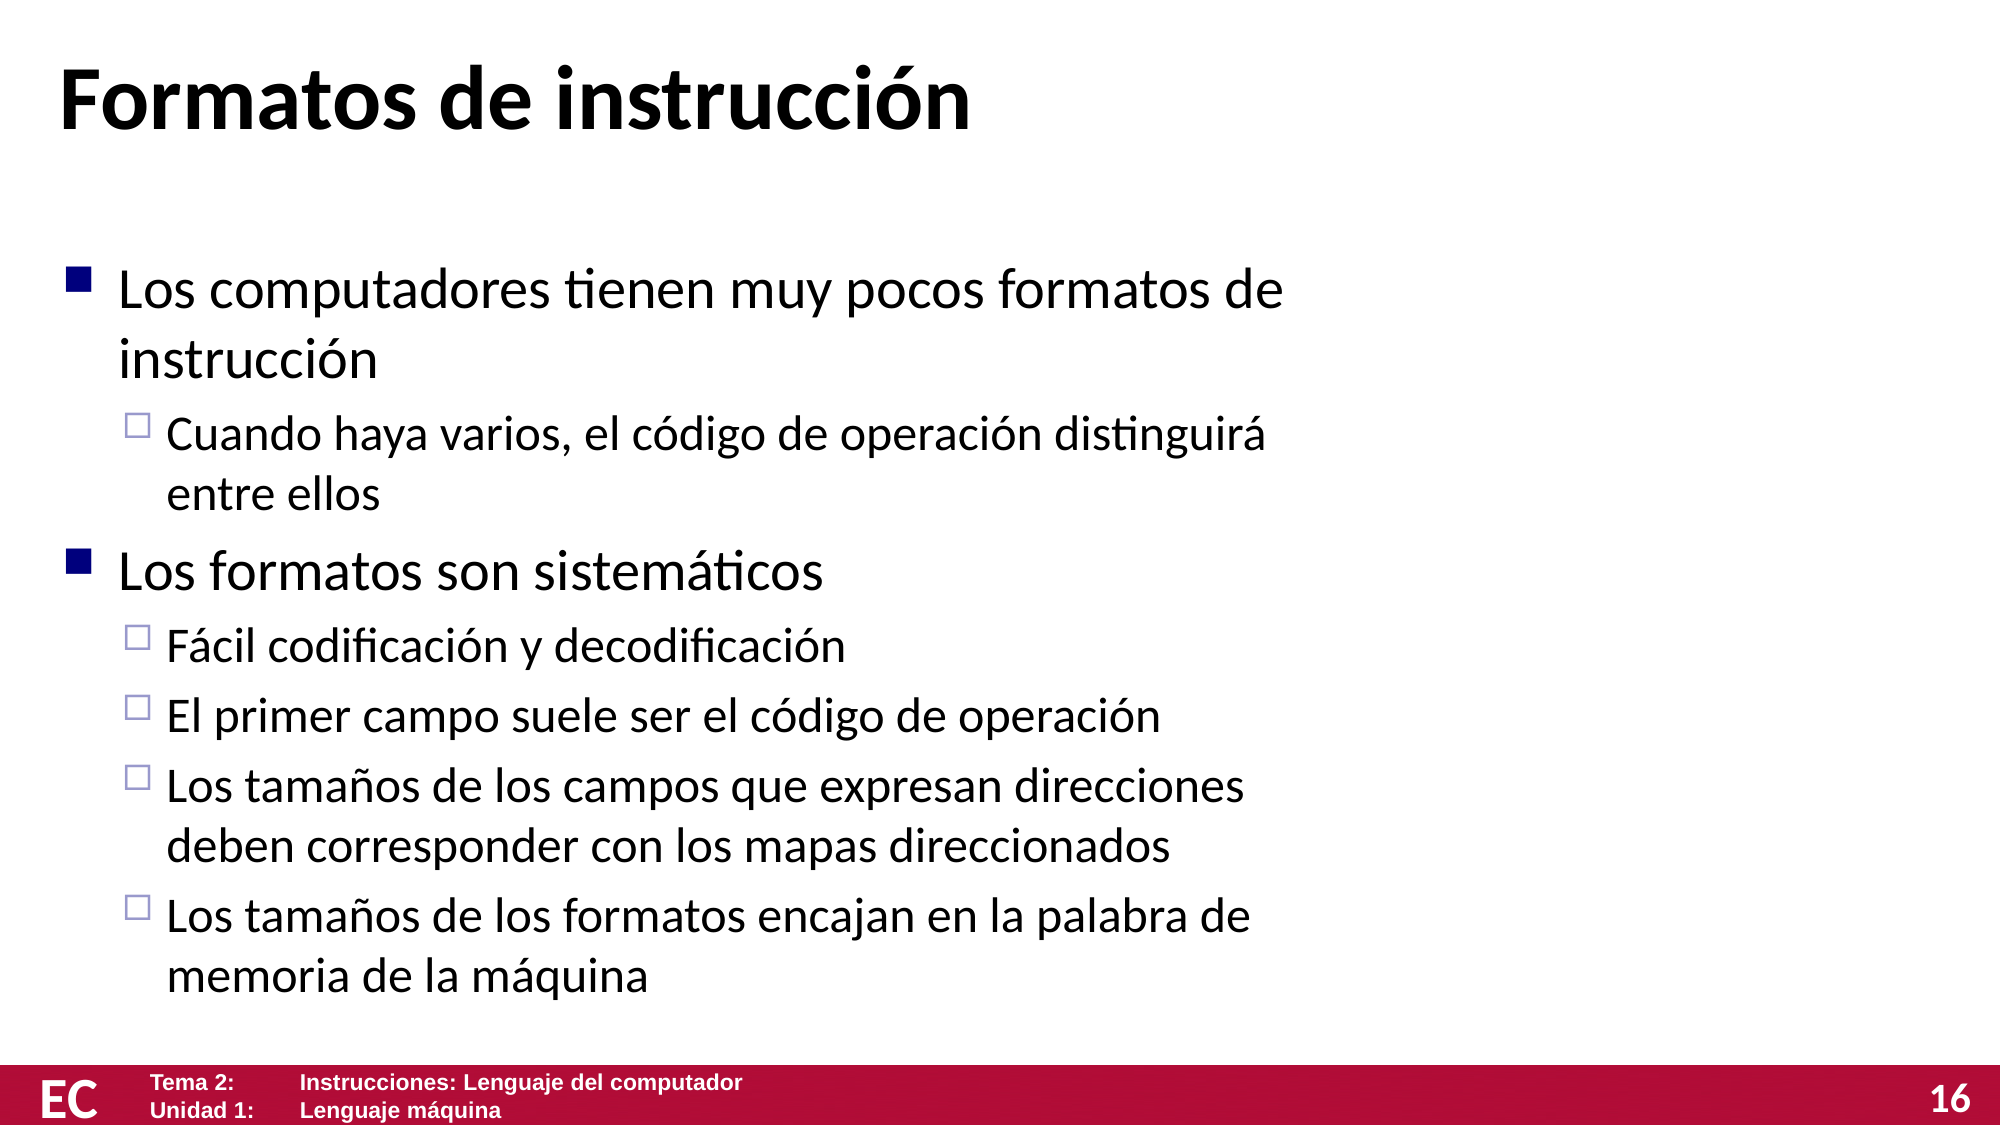

# Formatos de instrucción

Los computadores tienen muy pocos formatos de instrucción
Cuando haya varios, el código de operación distinguirá entre ellos
Los formatos son sistemáticos
Fácil codificación y decodificación
El primer campo suele ser el código de operación
Los tamaños de los campos que expresan direcciones deben corresponder con los mapas direccionados
Los tamaños de los formatos encajan en la palabra de memoria de la máquina